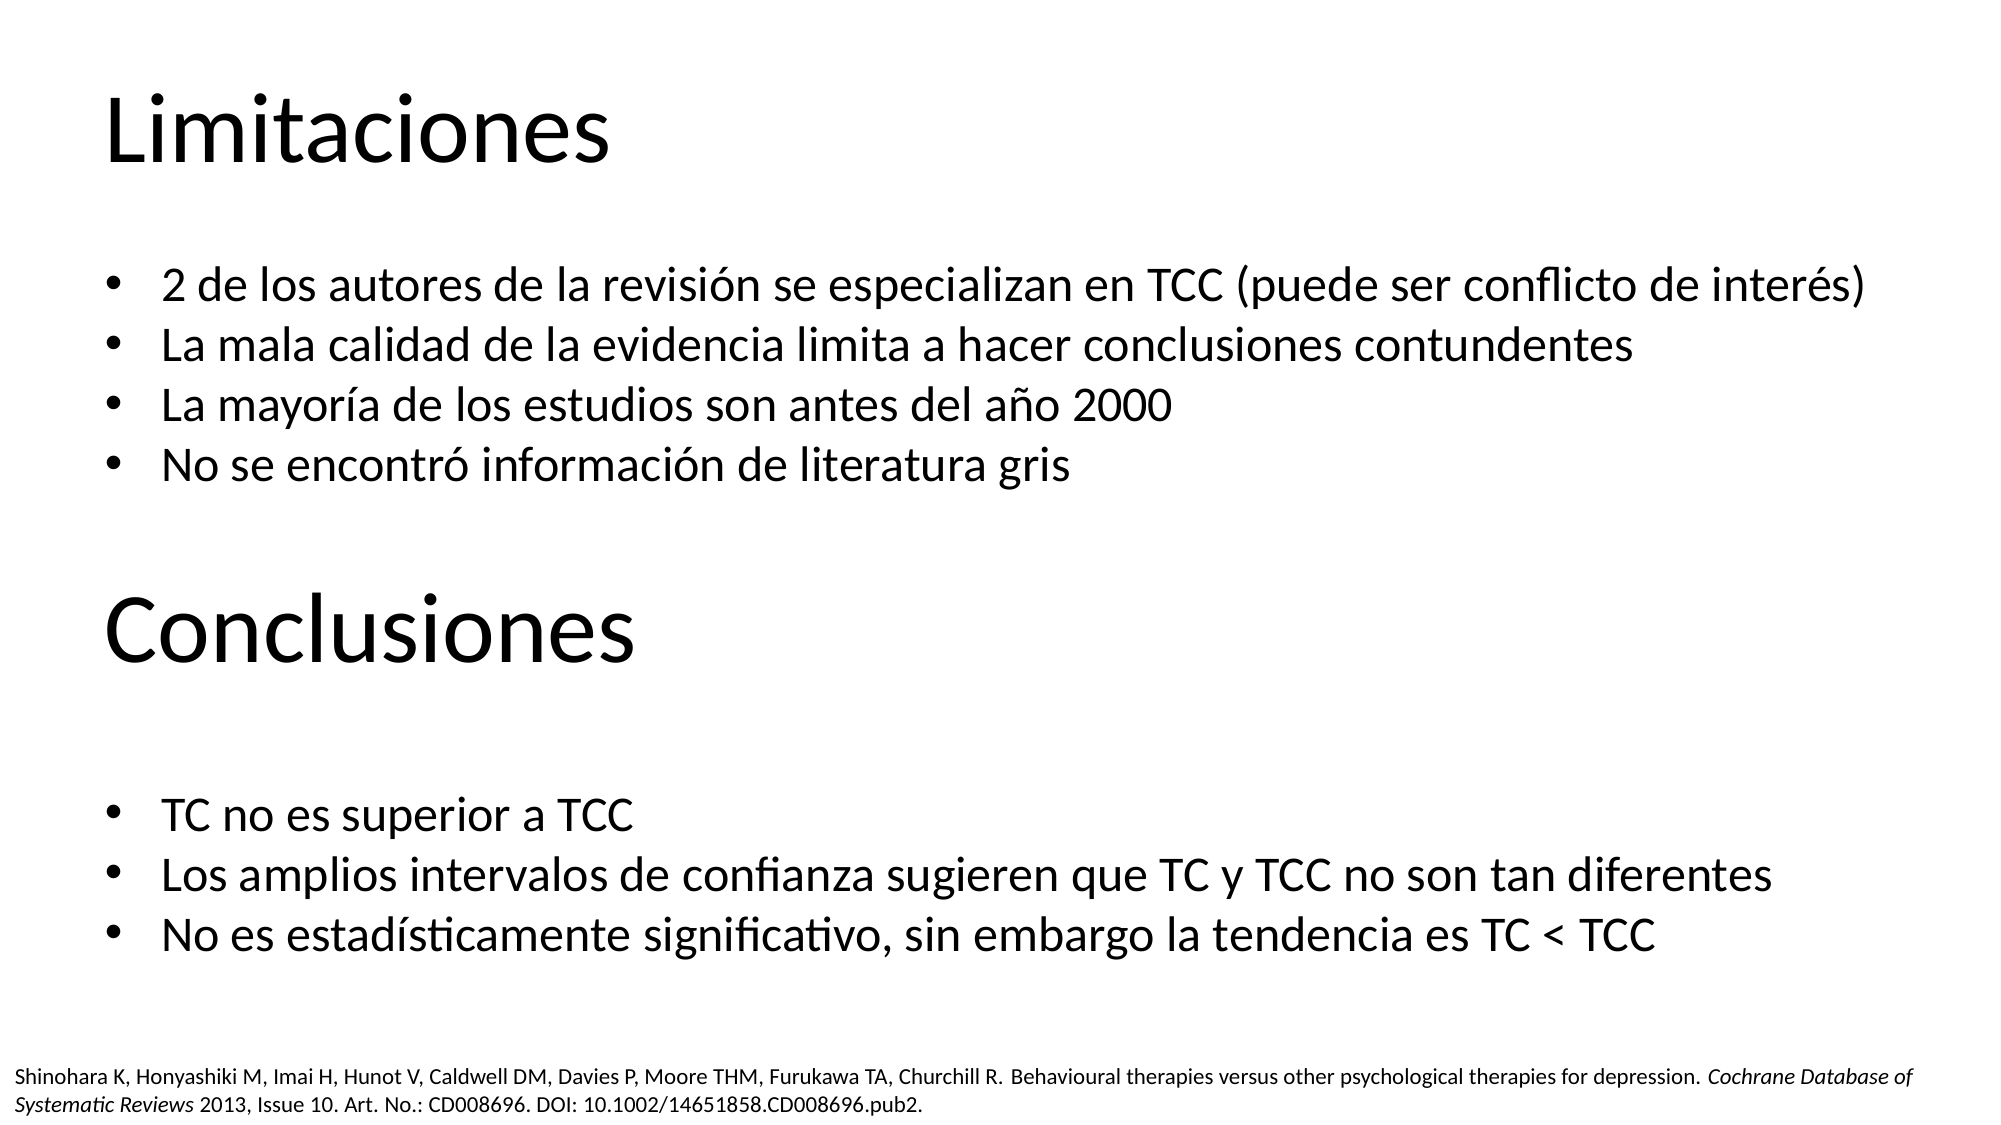

Limitaciones
2 de los autores de la revisión se especializan en TCC (puede ser conflicto de interés)
La mala calidad de la evidencia limita a hacer conclusiones contundentes
La mayoría de los estudios son antes del año 2000
No se encontró información de literatura gris
Conclusiones
TC no es superior a TCC
Los amplios intervalos de confianza sugieren que TC y TCC no son tan diferentes
No es estadísticamente significativo, sin embargo la tendencia es TC < TCC
Shinohara K, Honyashiki M, Imai H, Hunot V, Caldwell DM, Davies P, Moore THM, Furukawa TA, Churchill R. Behavioural therapies versus other psychological therapies for depression. Cochrane Database of Systematic Reviews 2013, Issue 10. Art. No.: CD008696. DOI: 10.1002/14651858.CD008696.pub2.